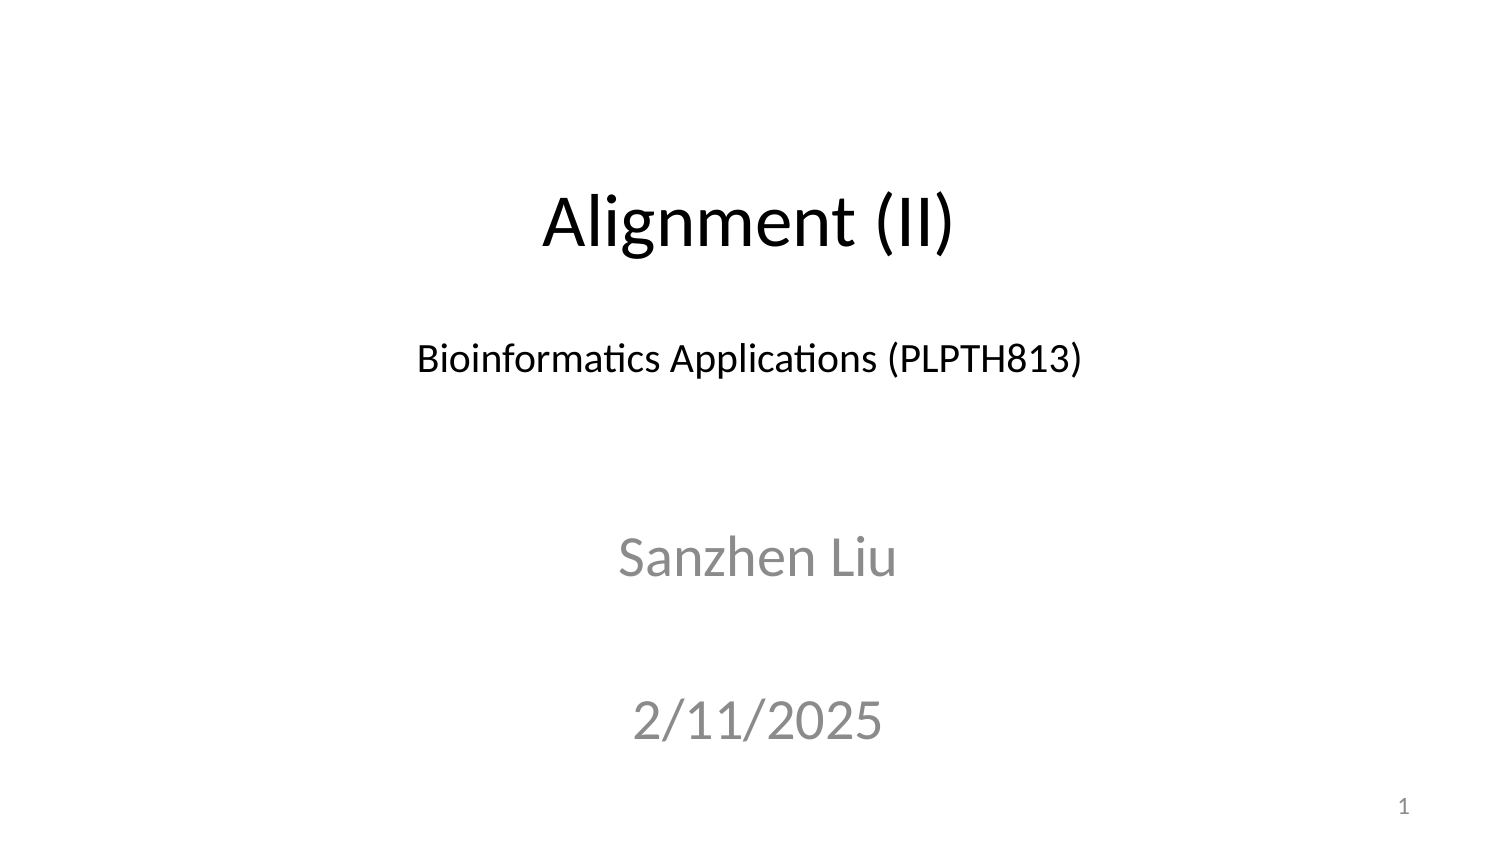

# Alignment (II) Bioinformatics Applications (PLPTH813)
Sanzhen Liu

2/11/2025
1